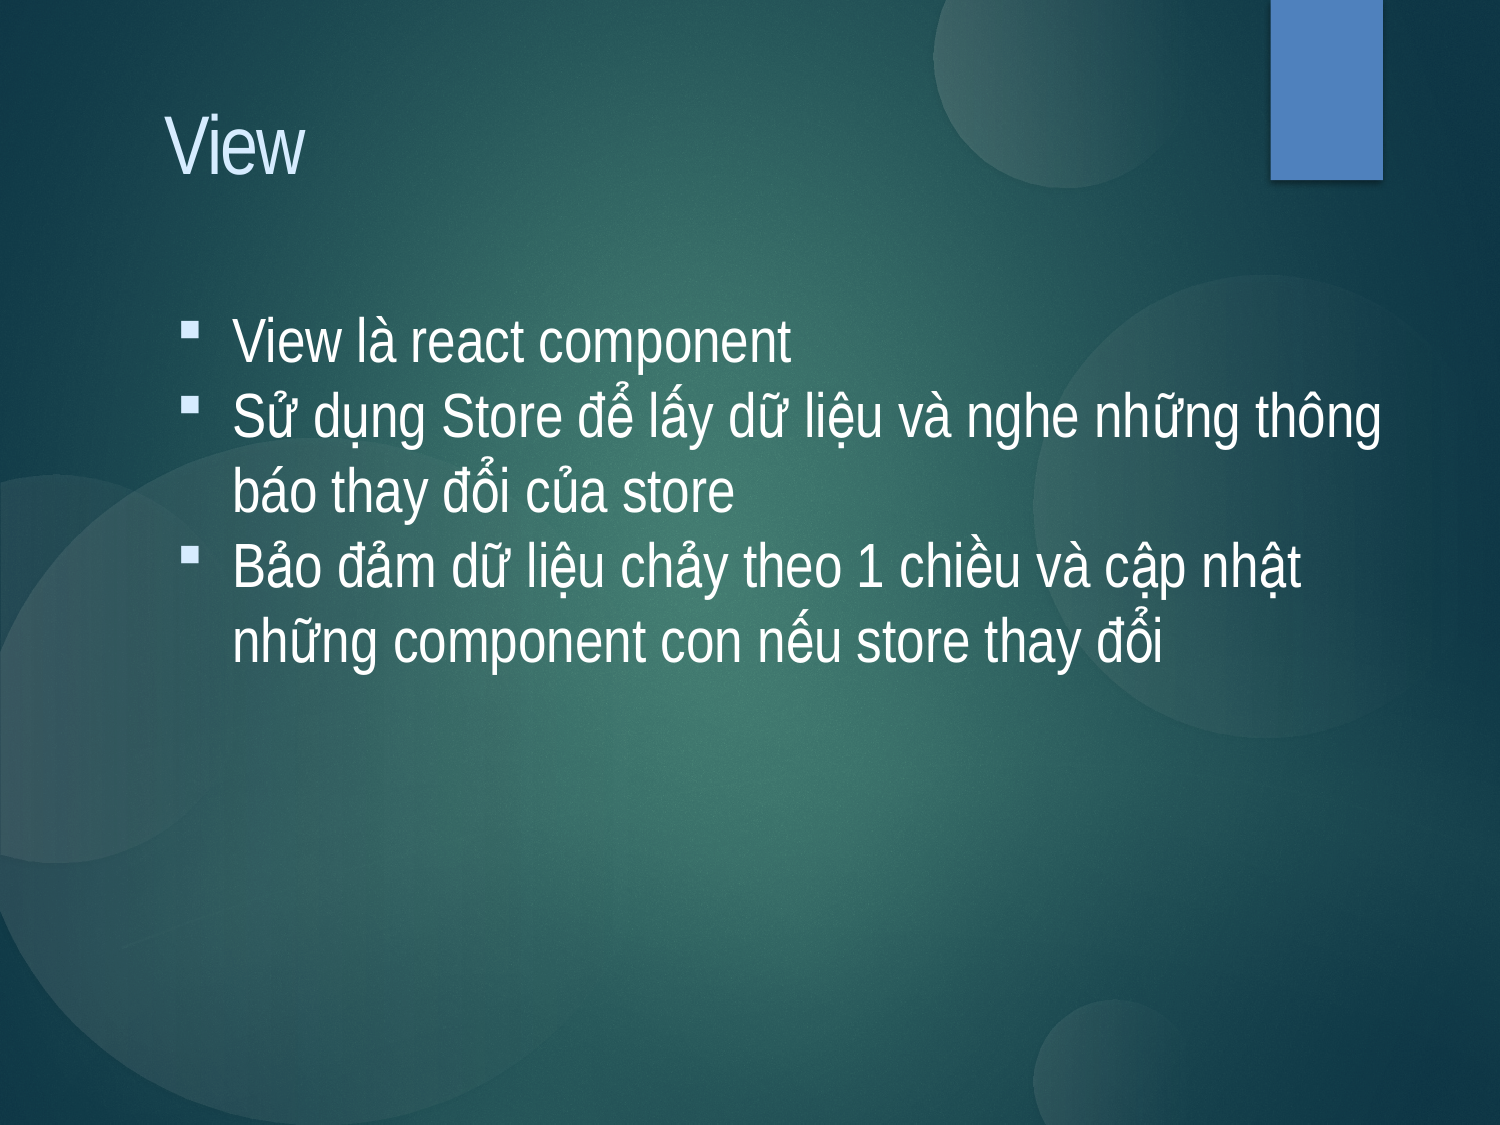

View
View là react component
Sử dụng Store để lấy dữ liệu và nghe những thông báo thay đổi của store
Bảo đảm dữ liệu chảy theo 1 chiều và cập nhật những component con nếu store thay đổi